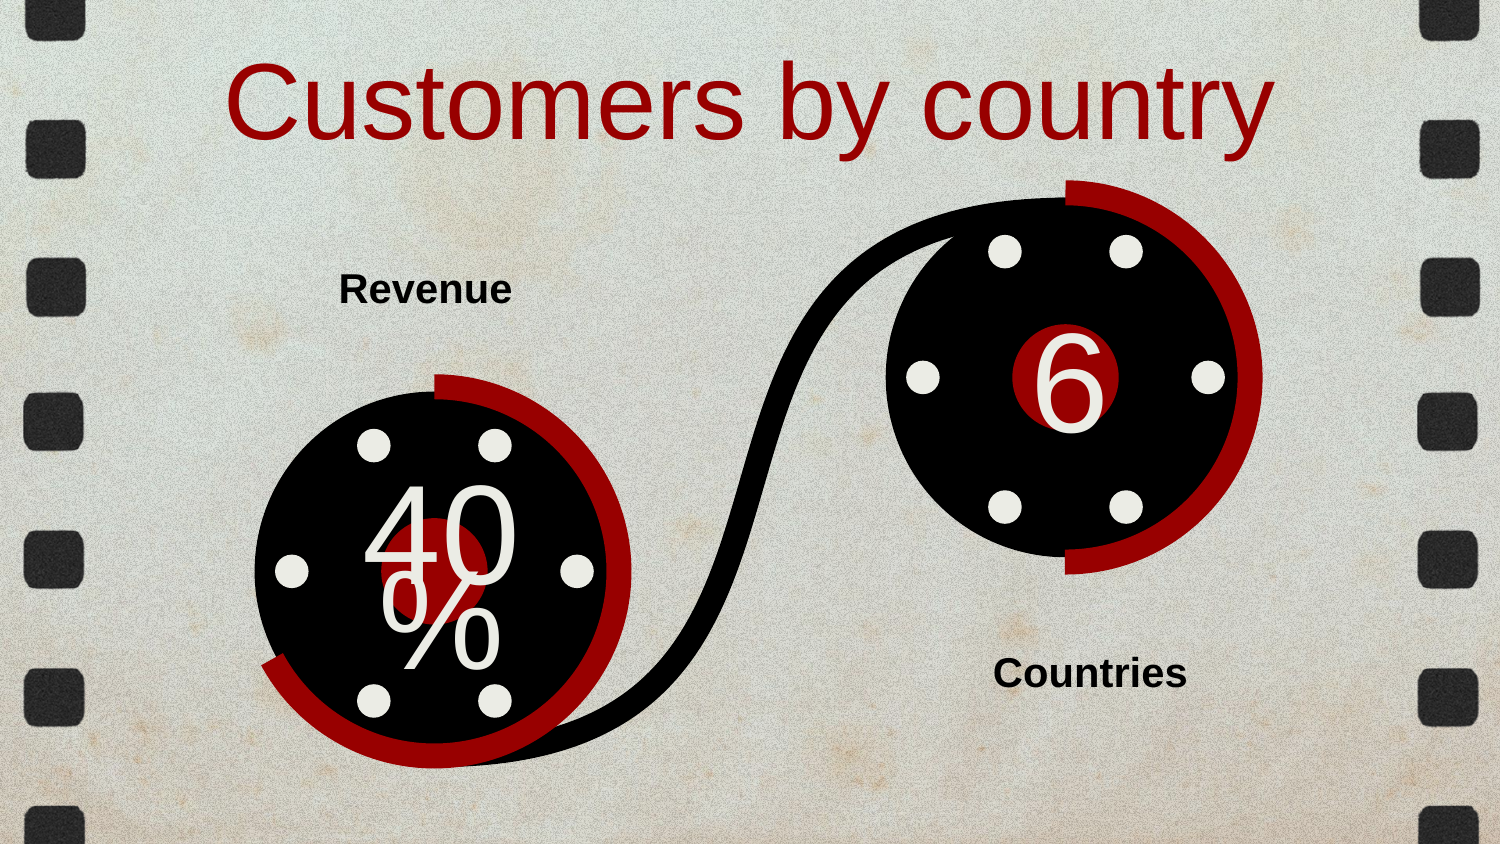

Customers by country

Revenue
# 6

40%
Countries